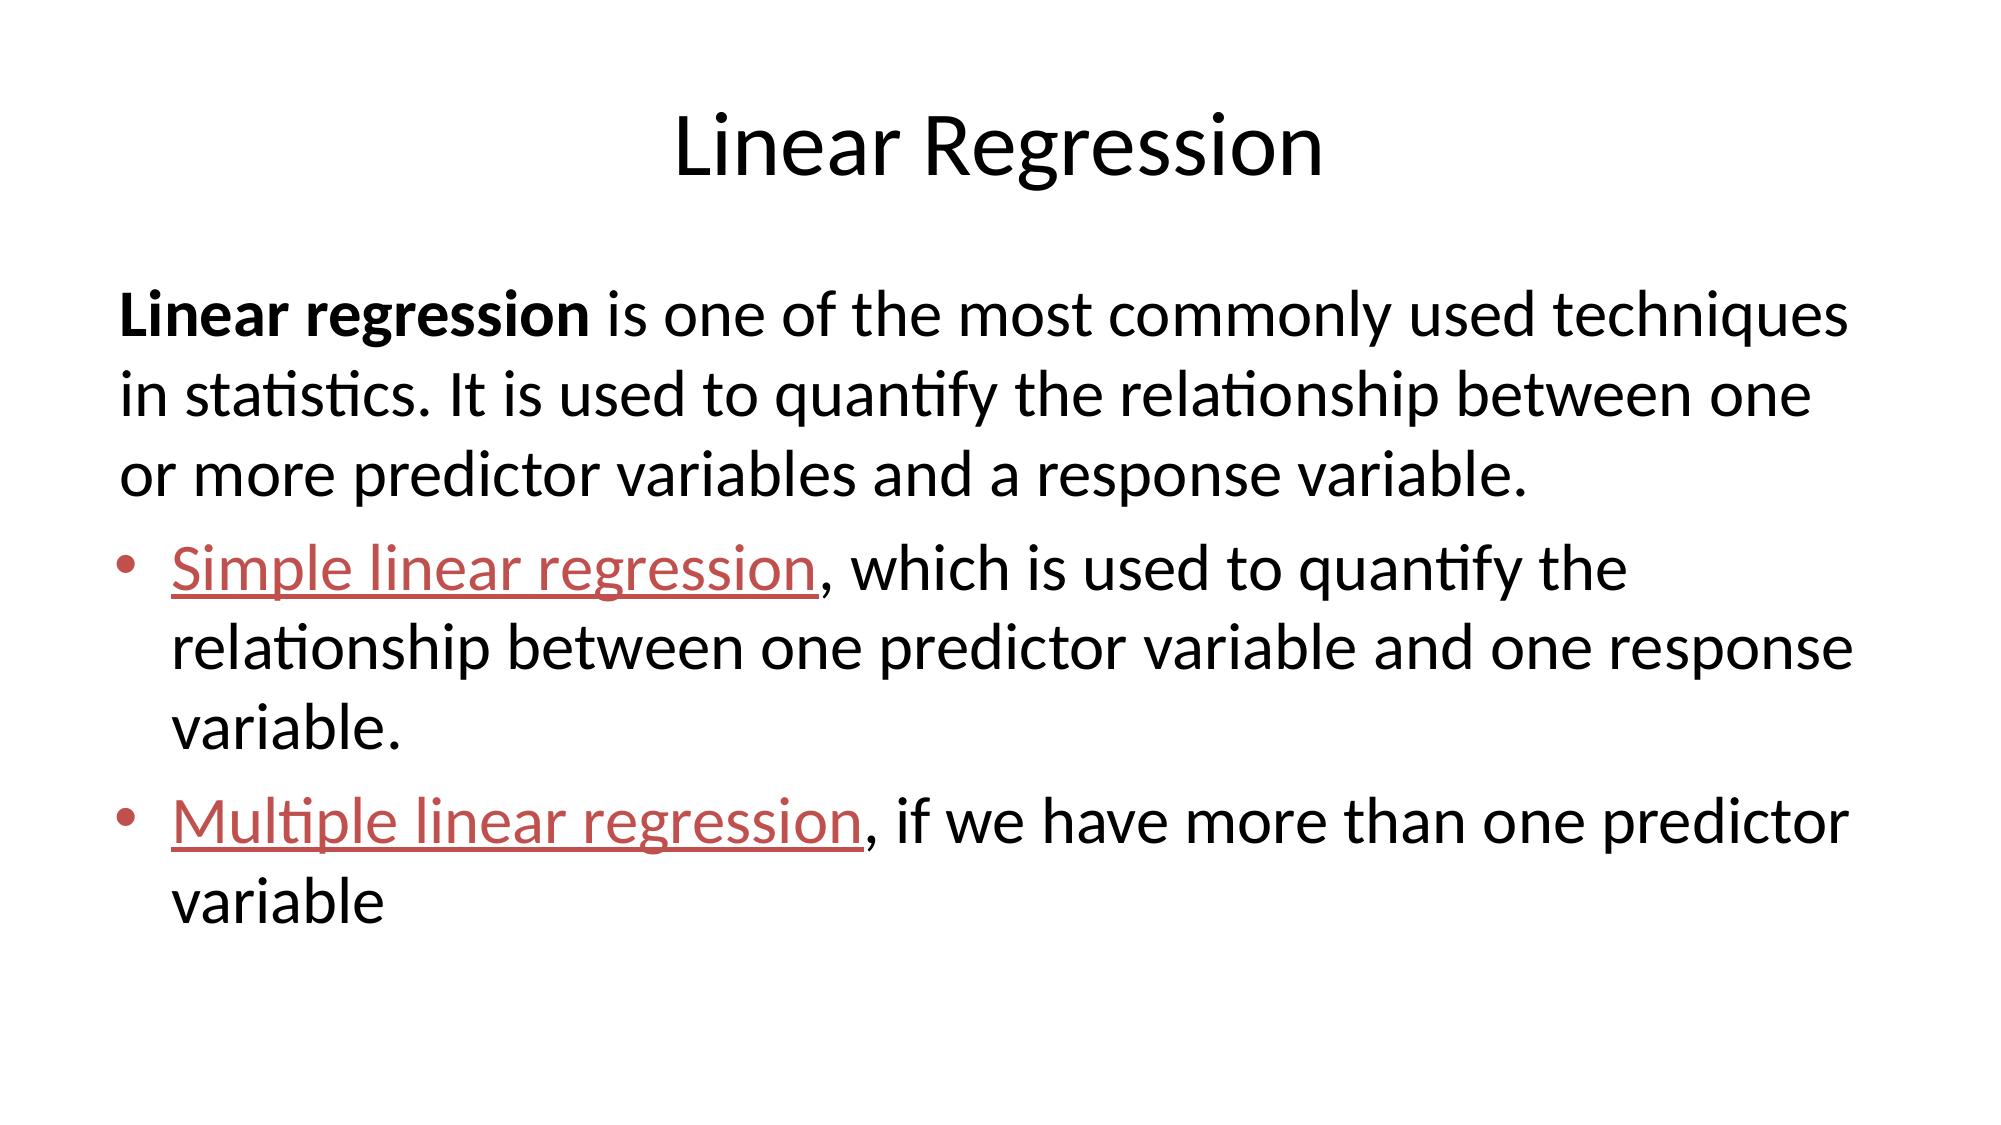

# Linear Regression
Linear regression is one of the most commonly used techniques in statistics. It is used to quantify the relationship between one or more predictor variables and a response variable.
Simple linear regression, which is used to quantify the relationship between one predictor variable and one response variable.
Multiple linear regression, if we have more than one predictor variable